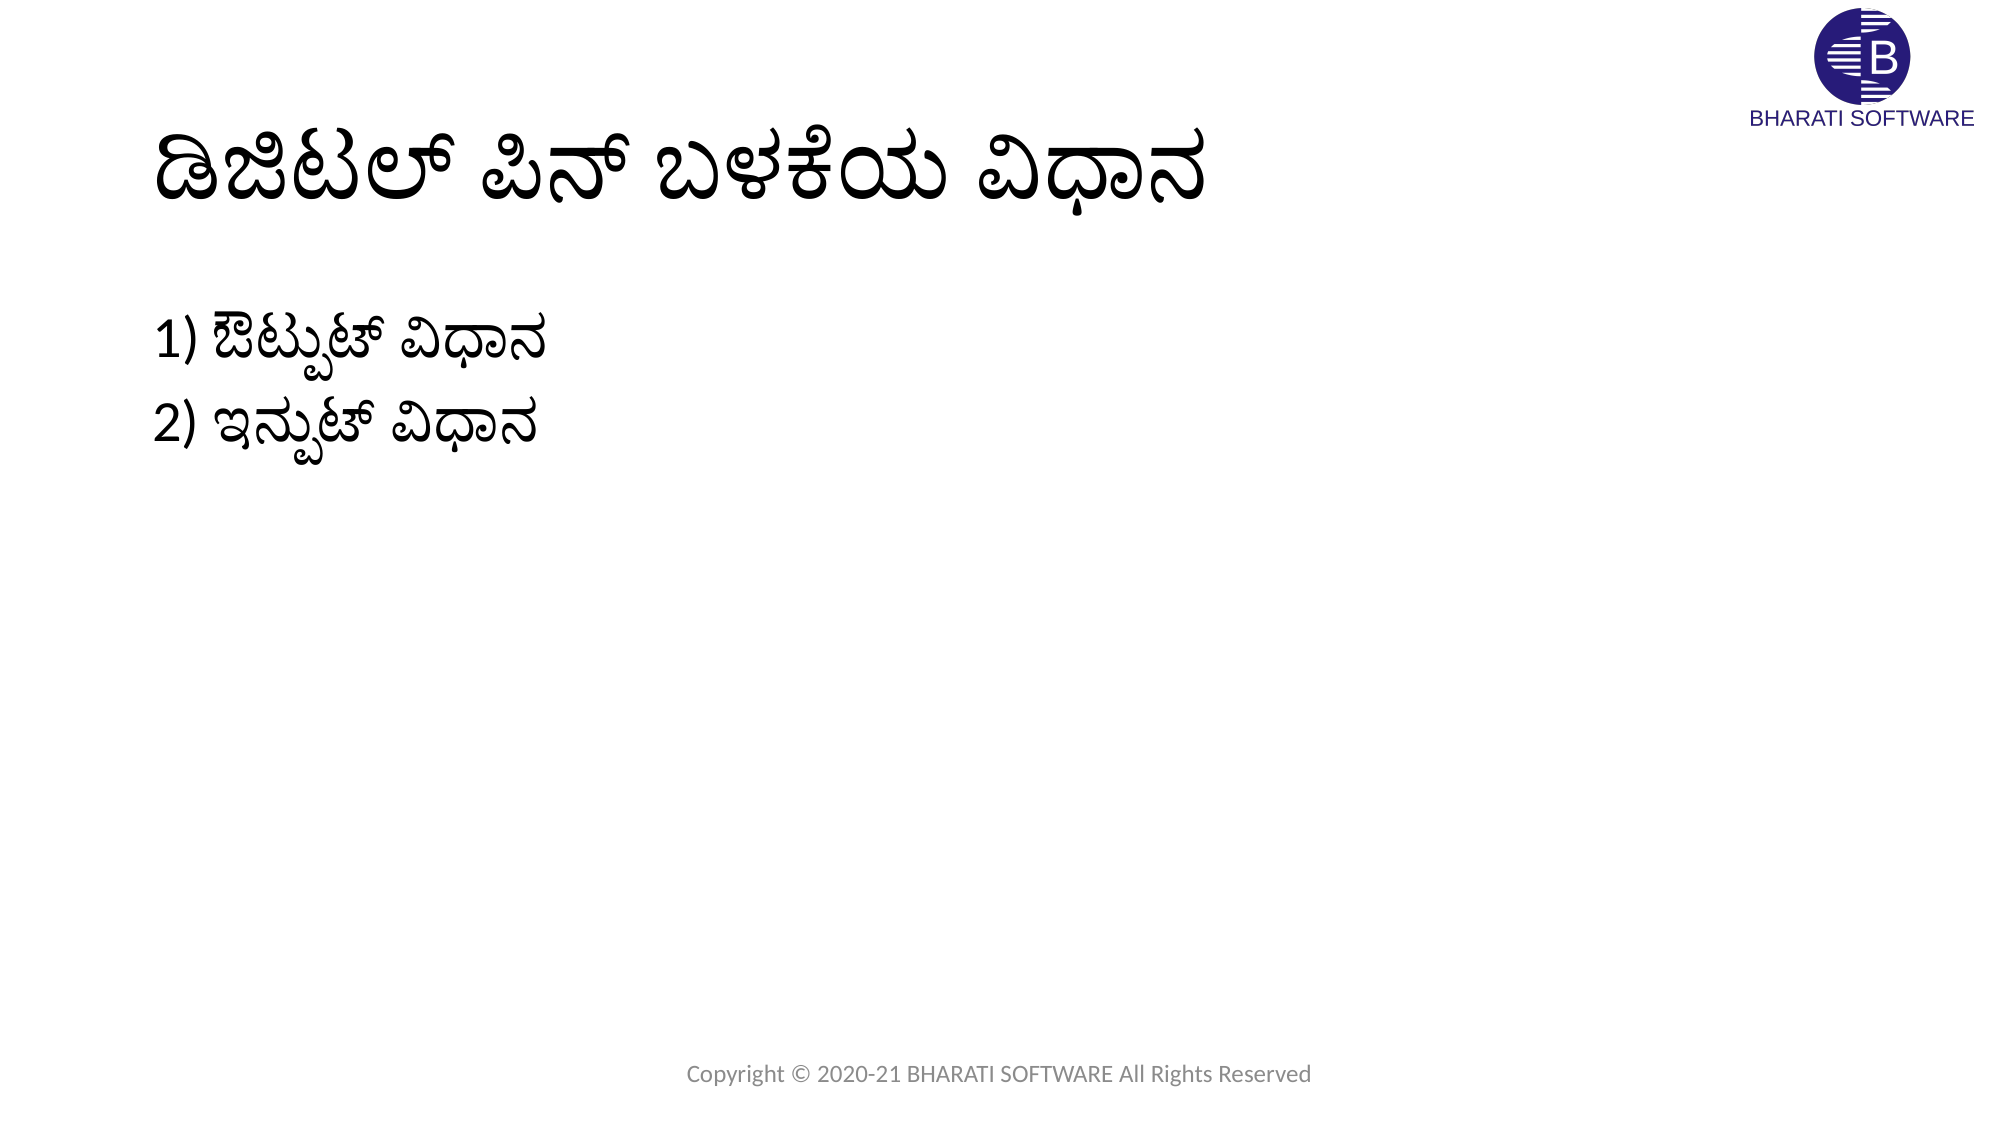

# ಡಿಜಿಟಲ್ ಪಿನ್ ಬಳಕೆಯ ವಿಧಾನ
1) ಔಟ್ಪುಟ್ ವಿಧಾನ
2) ಇನ್ಪುಟ್ ವಿಧಾನ

Copyright © 2020-21 BHARATI SOFTWARE All Rights Reserved